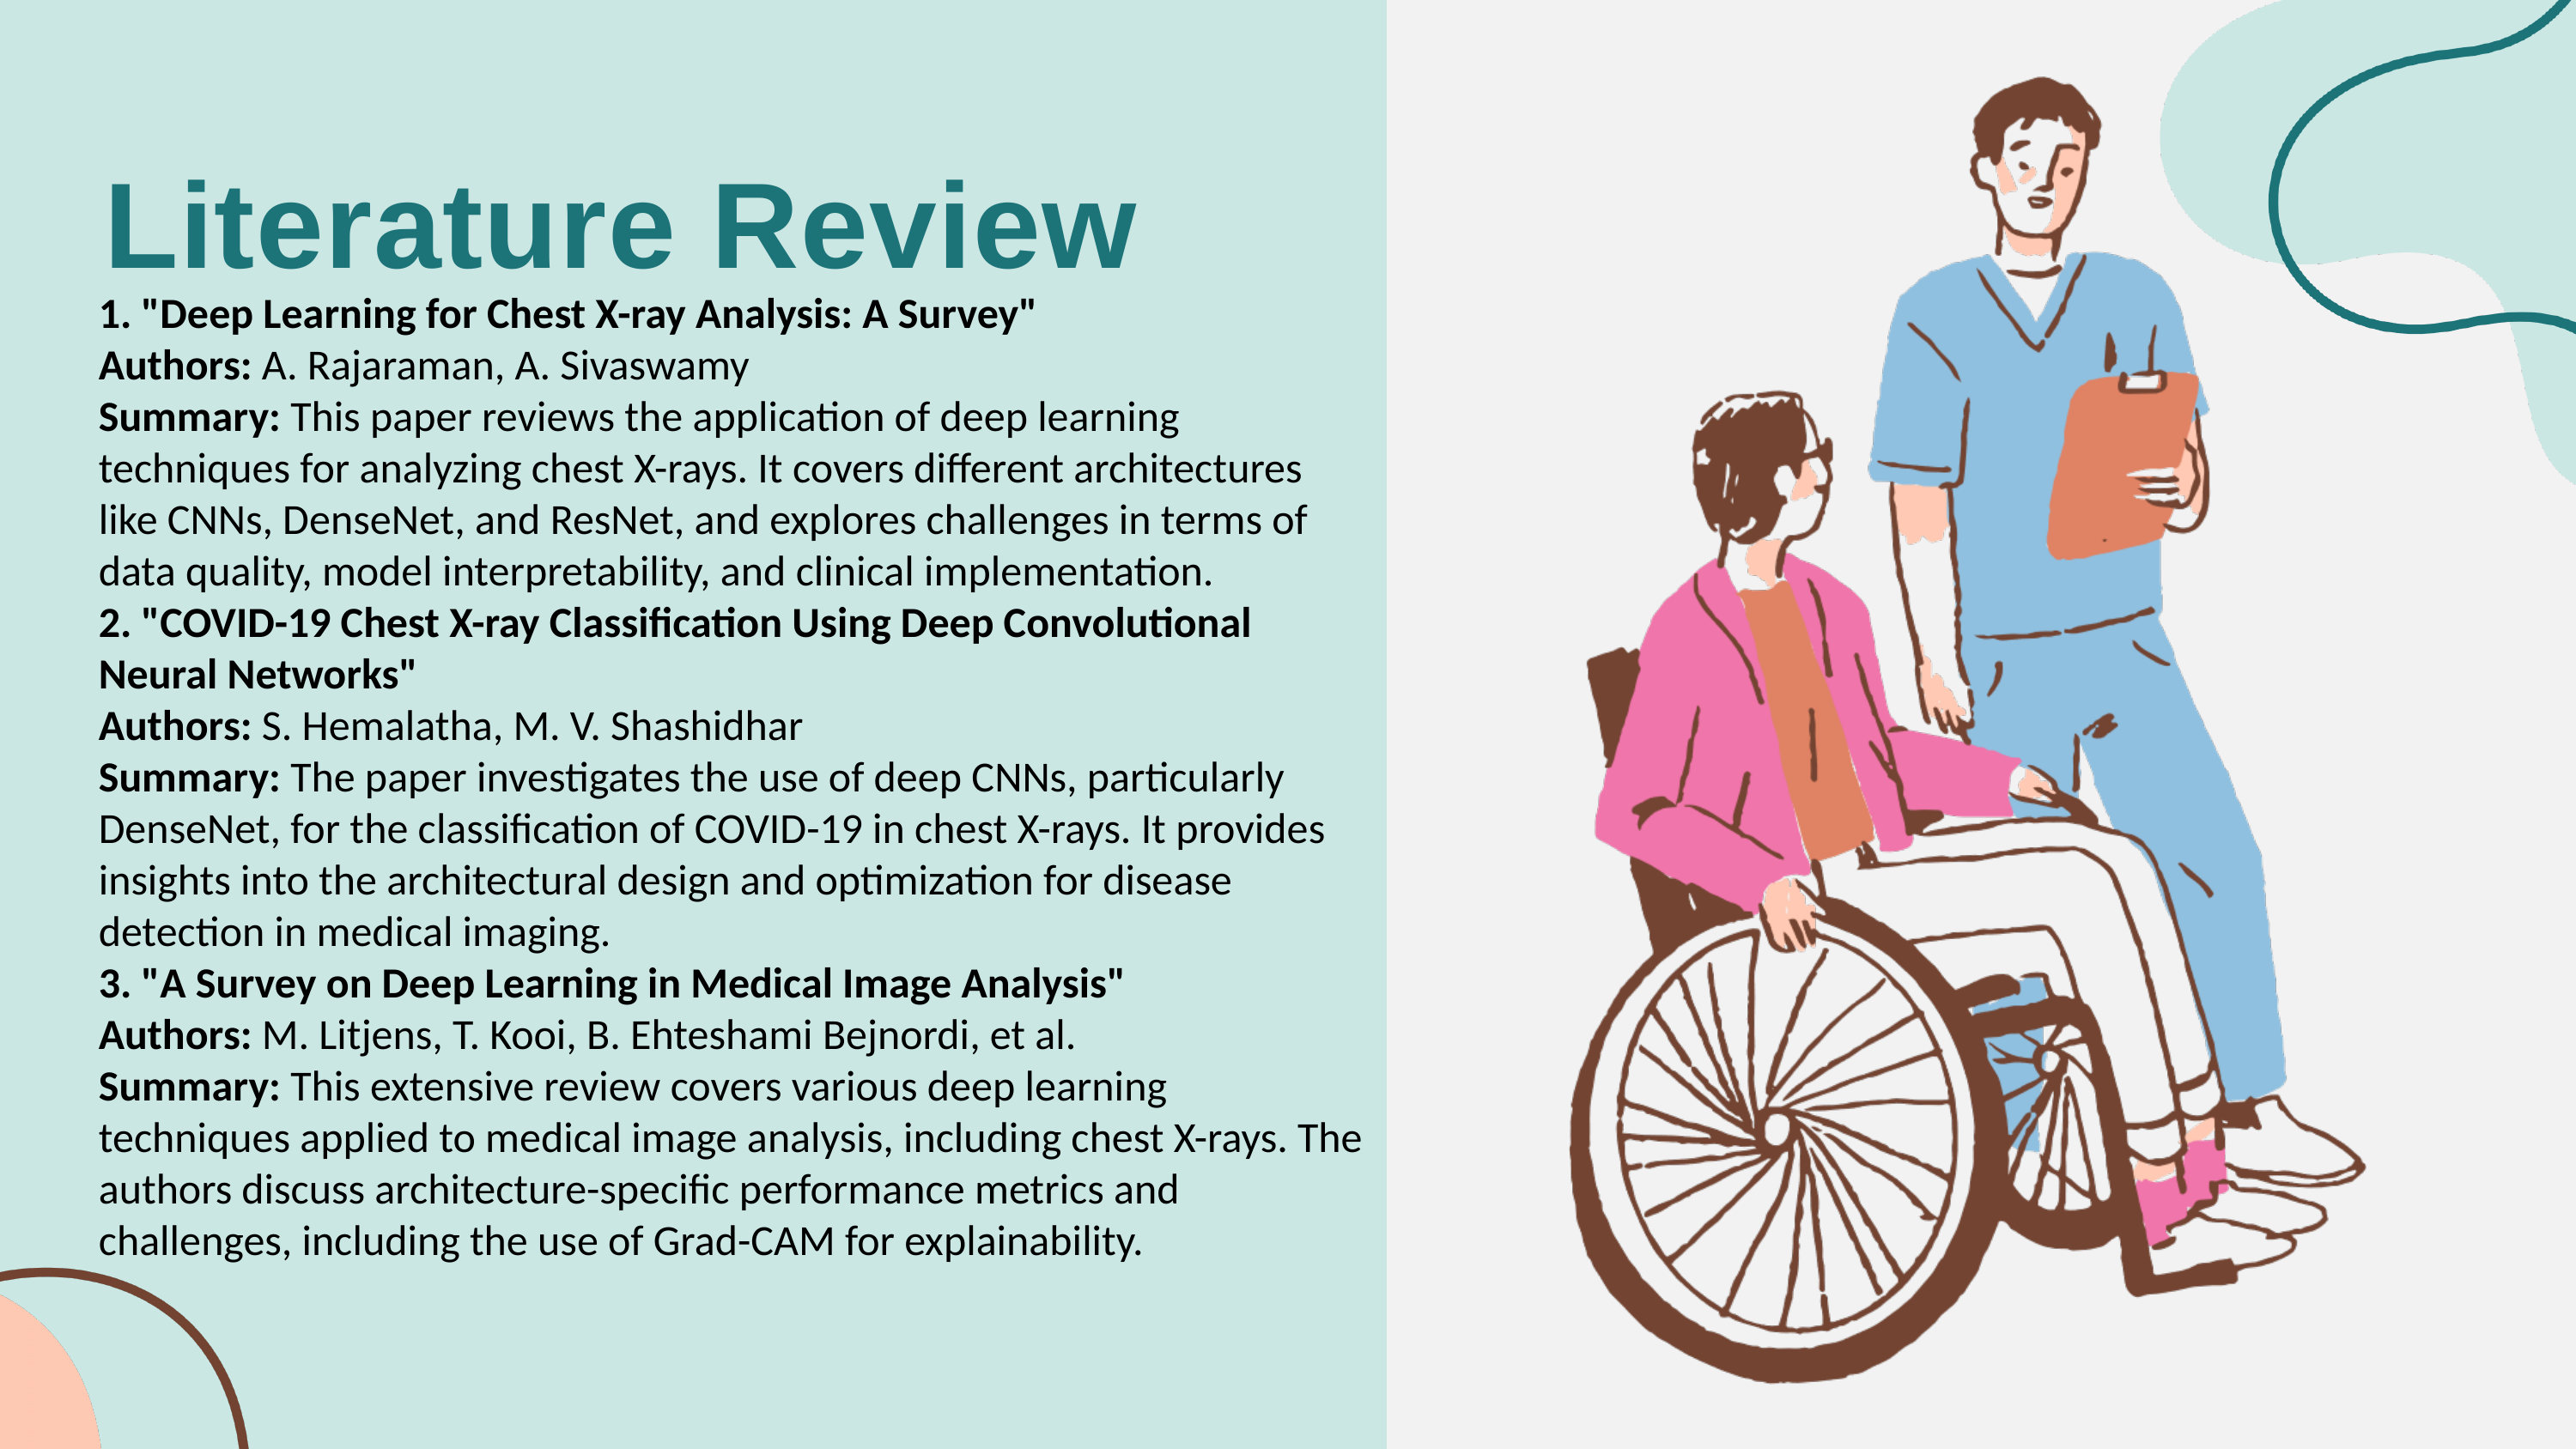

Literature Review
1. "Deep Learning for Chest X-ray Analysis: A Survey"
Authors: A. Rajaraman, A. Sivaswamy
Summary: This paper reviews the application of deep learning techniques for analyzing chest X-rays. It covers different architectures like CNNs, DenseNet, and ResNet, and explores challenges in terms of data quality, model interpretability, and clinical implementation.
2. "COVID-19 Chest X-ray Classification Using Deep Convolutional Neural Networks"
Authors: S. Hemalatha, M. V. Shashidhar
Summary: The paper investigates the use of deep CNNs, particularly DenseNet, for the classification of COVID-19 in chest X-rays. It provides insights into the architectural design and optimization for disease detection in medical imaging.
3. "A Survey on Deep Learning in Medical Image Analysis"
Authors: M. Litjens, T. Kooi, B. Ehteshami Bejnordi, et al.
Summary: This extensive review covers various deep learning techniques applied to medical image analysis, including chest X-rays. The authors discuss architecture-specific performance metrics and challenges, including the use of Grad-CAM for explainability.